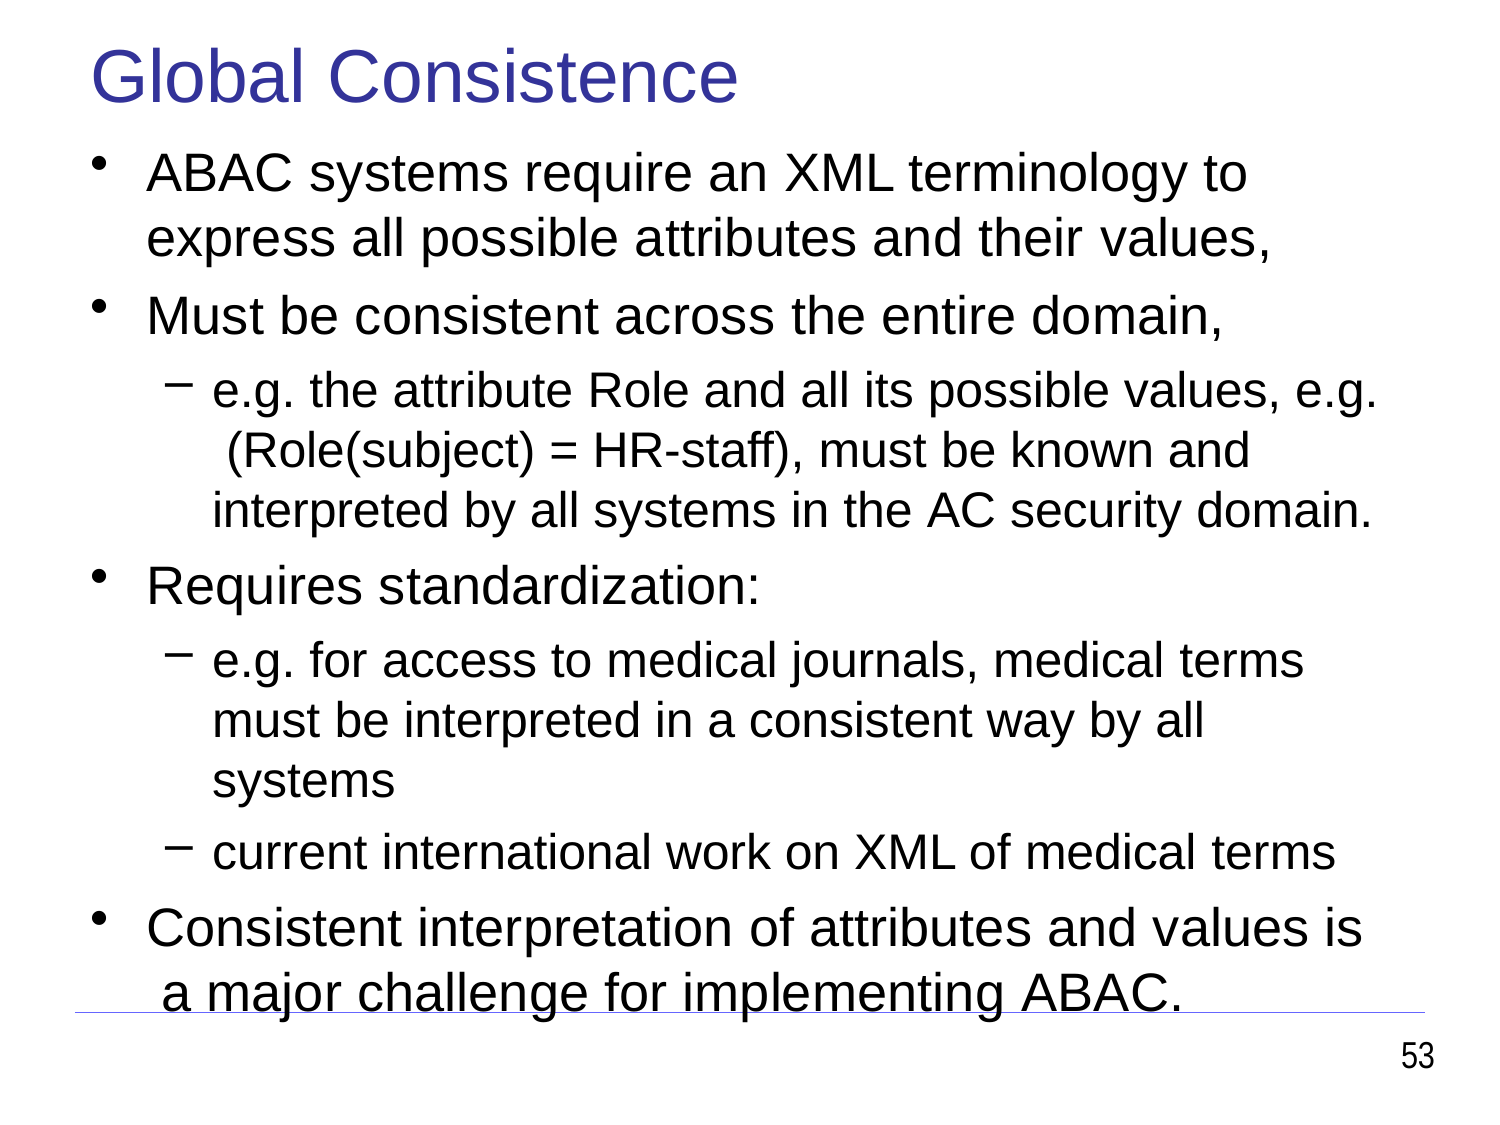

# Global Consistence
ABAC systems require an XML terminology to  express all possible attributes and their values,
Must be consistent across the entire domain,
e.g. the attribute Role and all its possible values, e.g.  (Role(subject) = HR-staff), must be known and  interpreted by all systems in the AC security domain.
Requires standardization:
e.g. for access to medical journals, medical terms
must be interpreted in a consistent way by all systems
current international work on XML of medical terms
Consistent interpretation of attributes and values is  a major challenge for implementing ABAC.
53